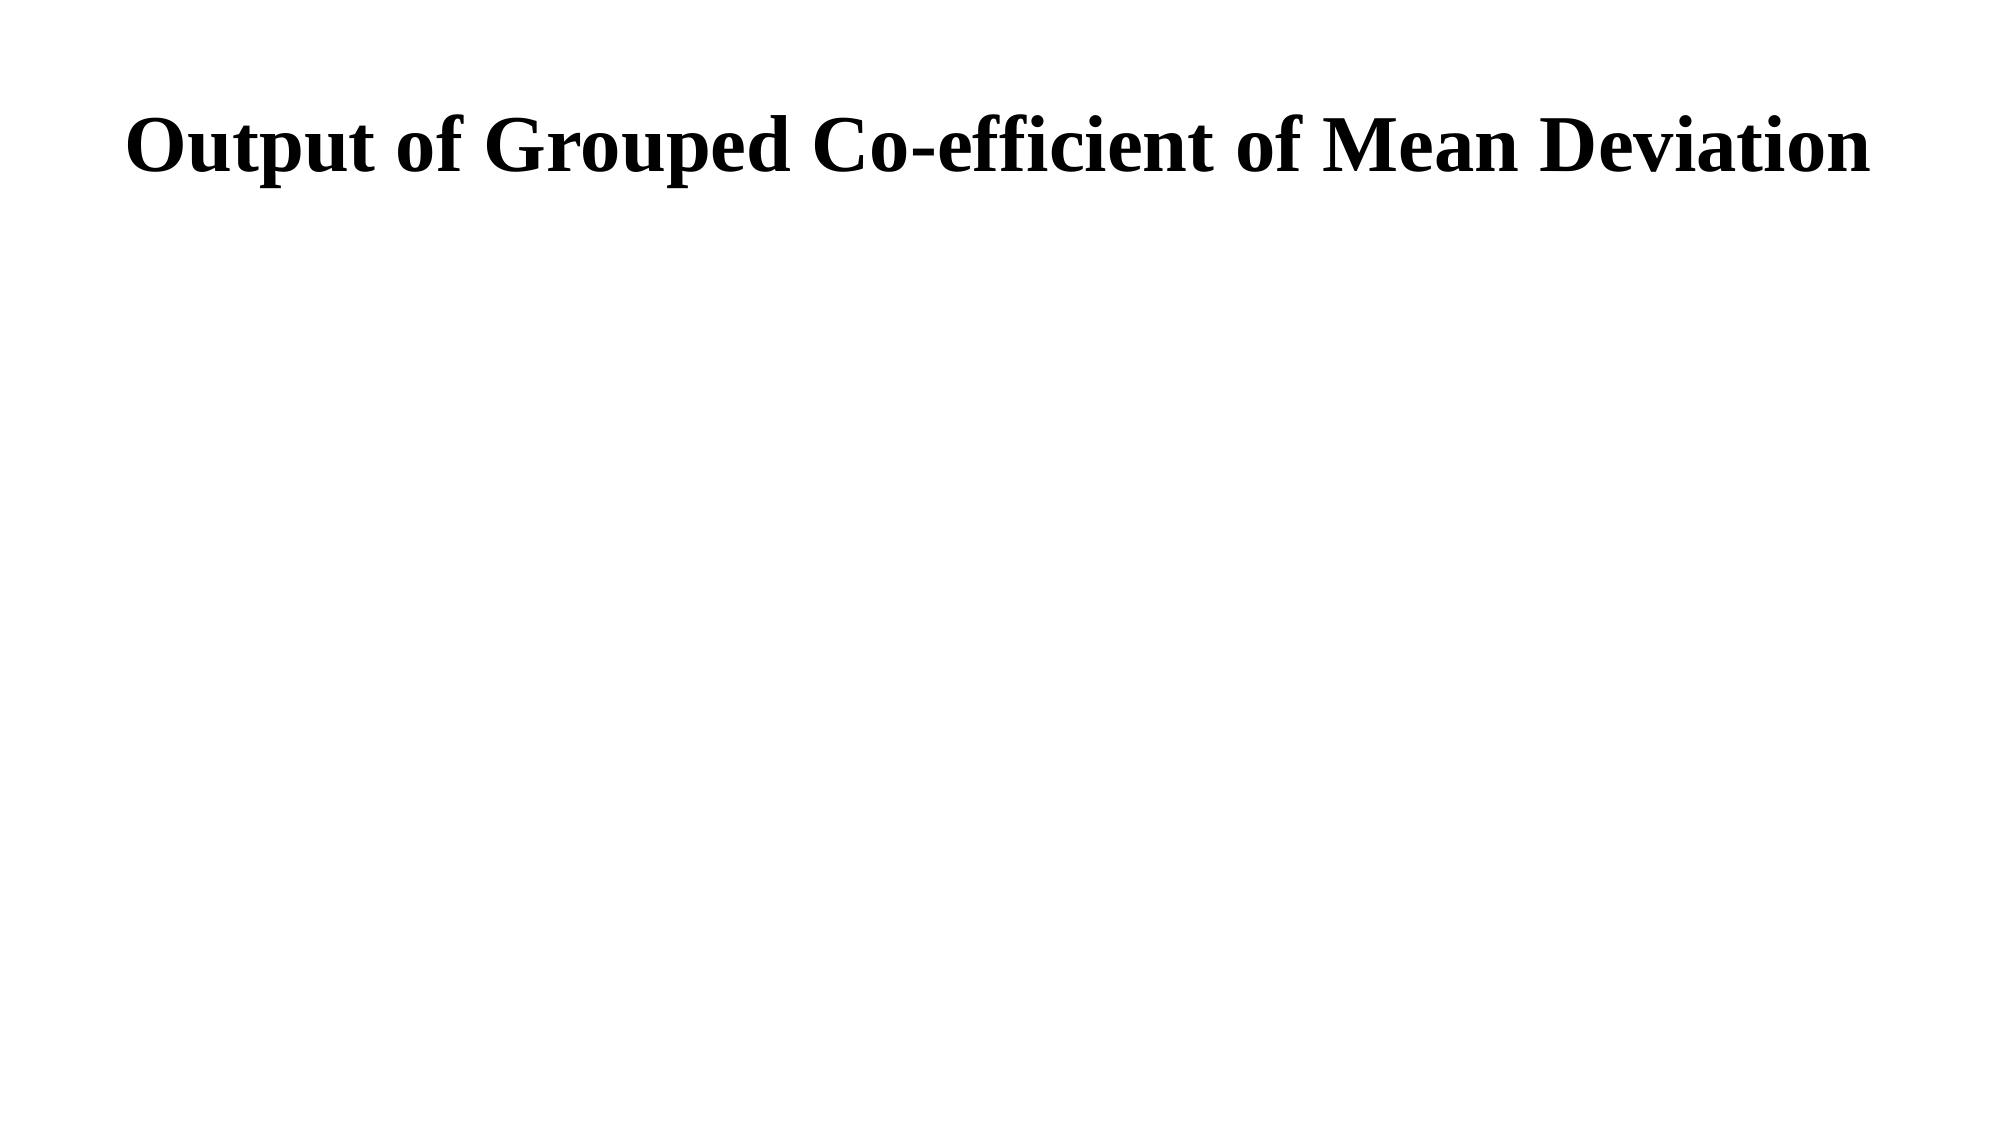

# Output of Grouped Co-efficient of Mean Deviation